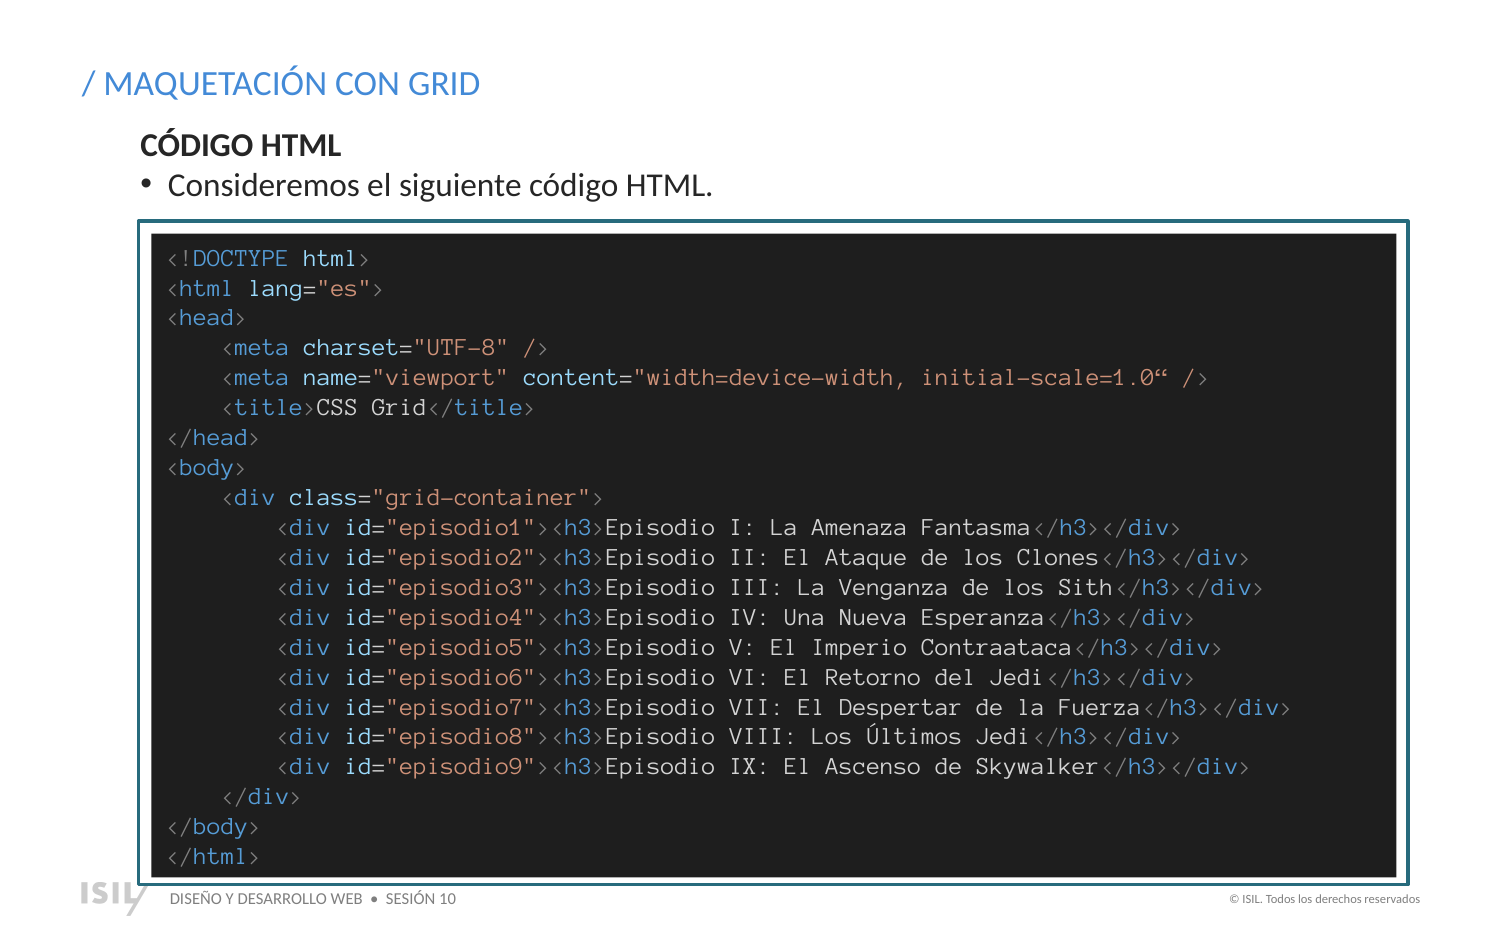

/ MAQUETACIÓN CON GRID
CÓDIGO HTML
Consideremos el siguiente código HTML.
V
<!DOCTYPE html>
<html lang="es">
<head>
    <meta charset="UTF-8" />
    <meta name="viewport" content="width=device-width, initial-scale=1.0“ />
    <title>CSS Grid</title>
</head>
<body>
    <div class="grid-container">
        <div id="episodio1"><h3>Episodio I: La Amenaza Fantasma</h3></div>
        <div id="episodio2"><h3>Episodio II: El Ataque de los Clones</h3></div>
        <div id="episodio3"><h3>Episodio III: La Venganza de los Sith</h3></div>
        <div id="episodio4"><h3>Episodio IV: Una Nueva Esperanza</h3></div>
        <div id="episodio5"><h3>Episodio V: El Imperio Contraataca</h3></div>
        <div id="episodio6"><h3>Episodio VI: El Retorno del Jedi</h3></div>
        <div id="episodio7"><h3>Episodio VII: El Despertar de la Fuerza</h3></div>
        <div id="episodio8"><h3>Episodio VIII: Los Últimos Jedi</h3></div>
        <div id="episodio9"><h3>Episodio IX: El Ascenso de Skywalker</h3></div>
    </div>
</body>
</html>